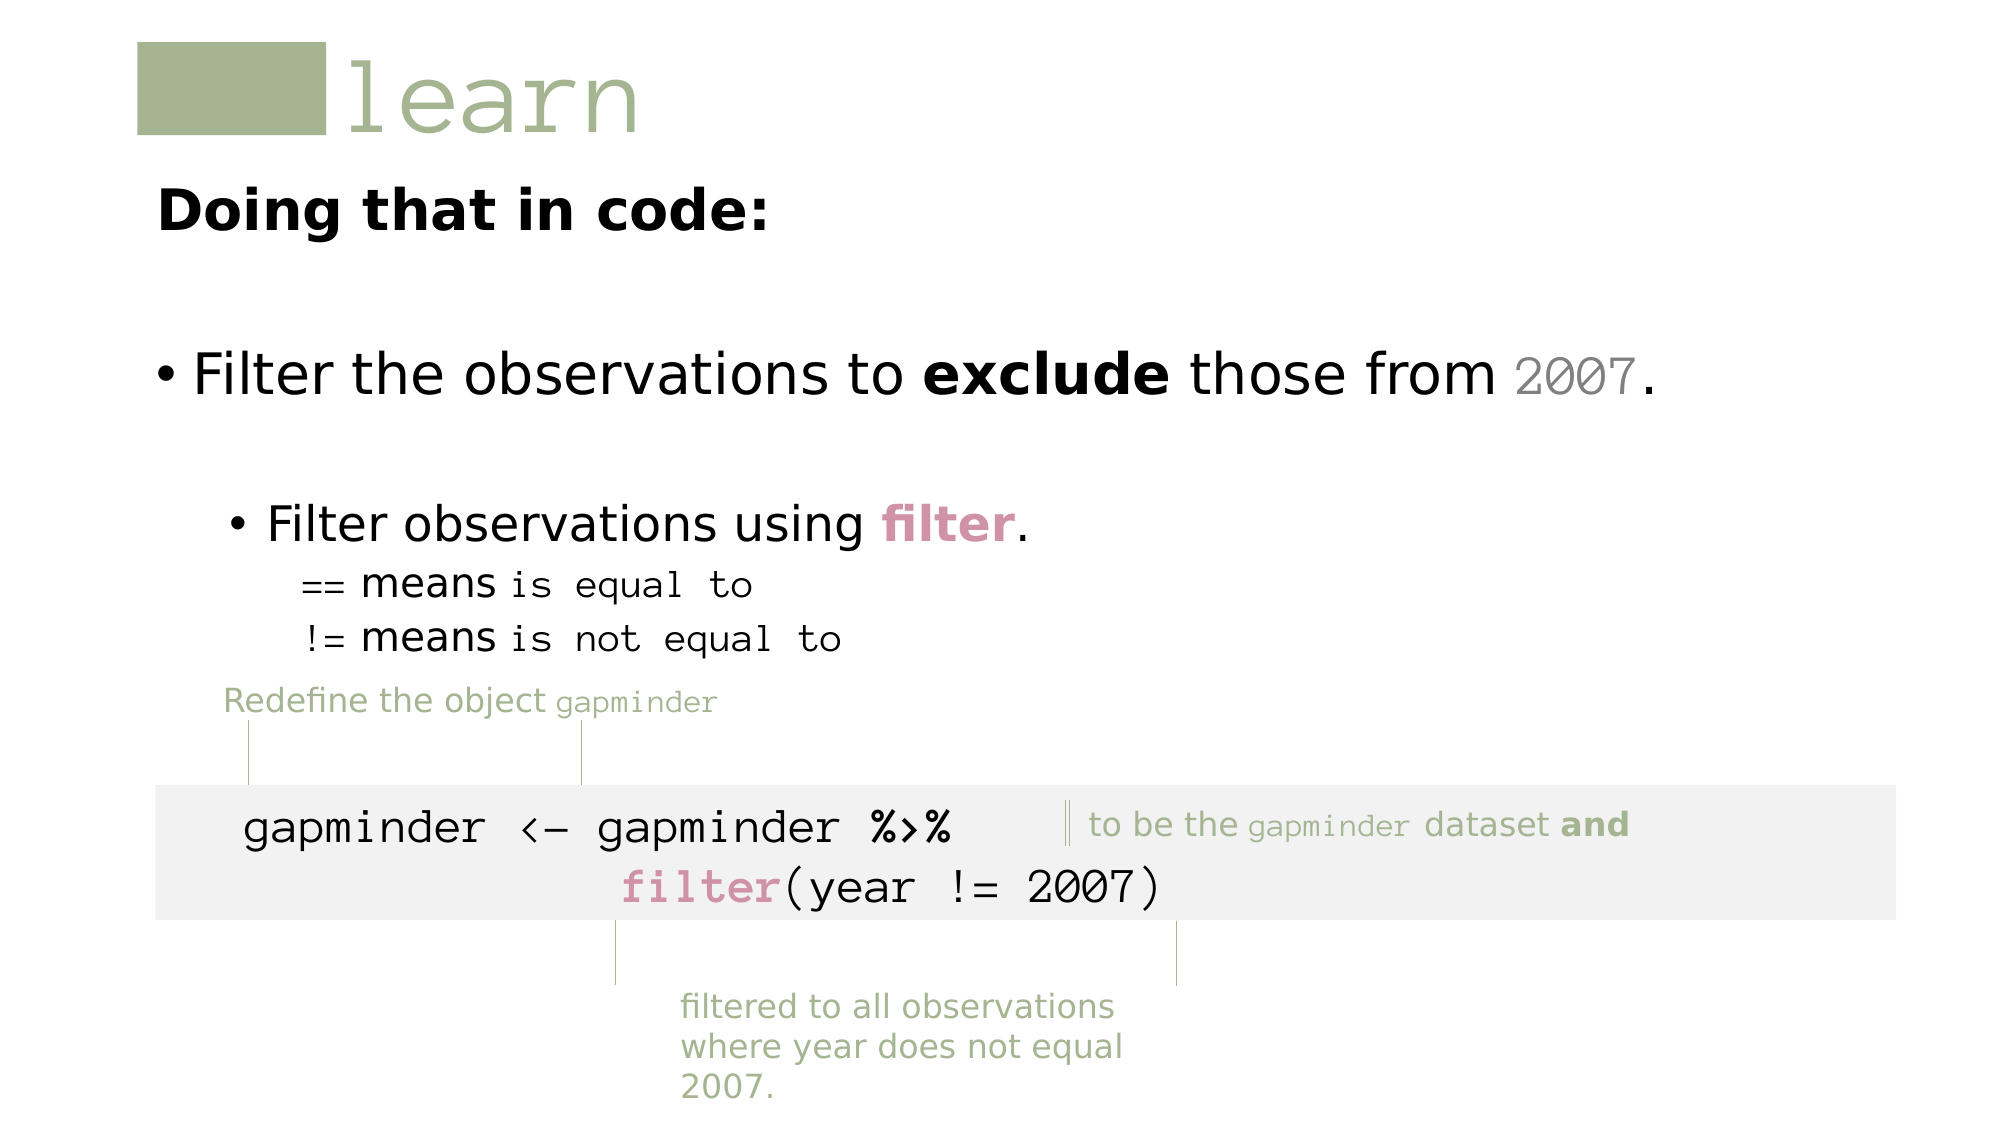

# learn

Doing that in code:

Filter the observations to exclude those from 2007.

Filter observations using filter.
== means is equal to
!= means is not equal to

Redefine the object gapminder
gapminder <- gapminder %>%
			filter(year != 2007)
to be the gapminder dataset and
filtered to all observations where year does not equal 2007.